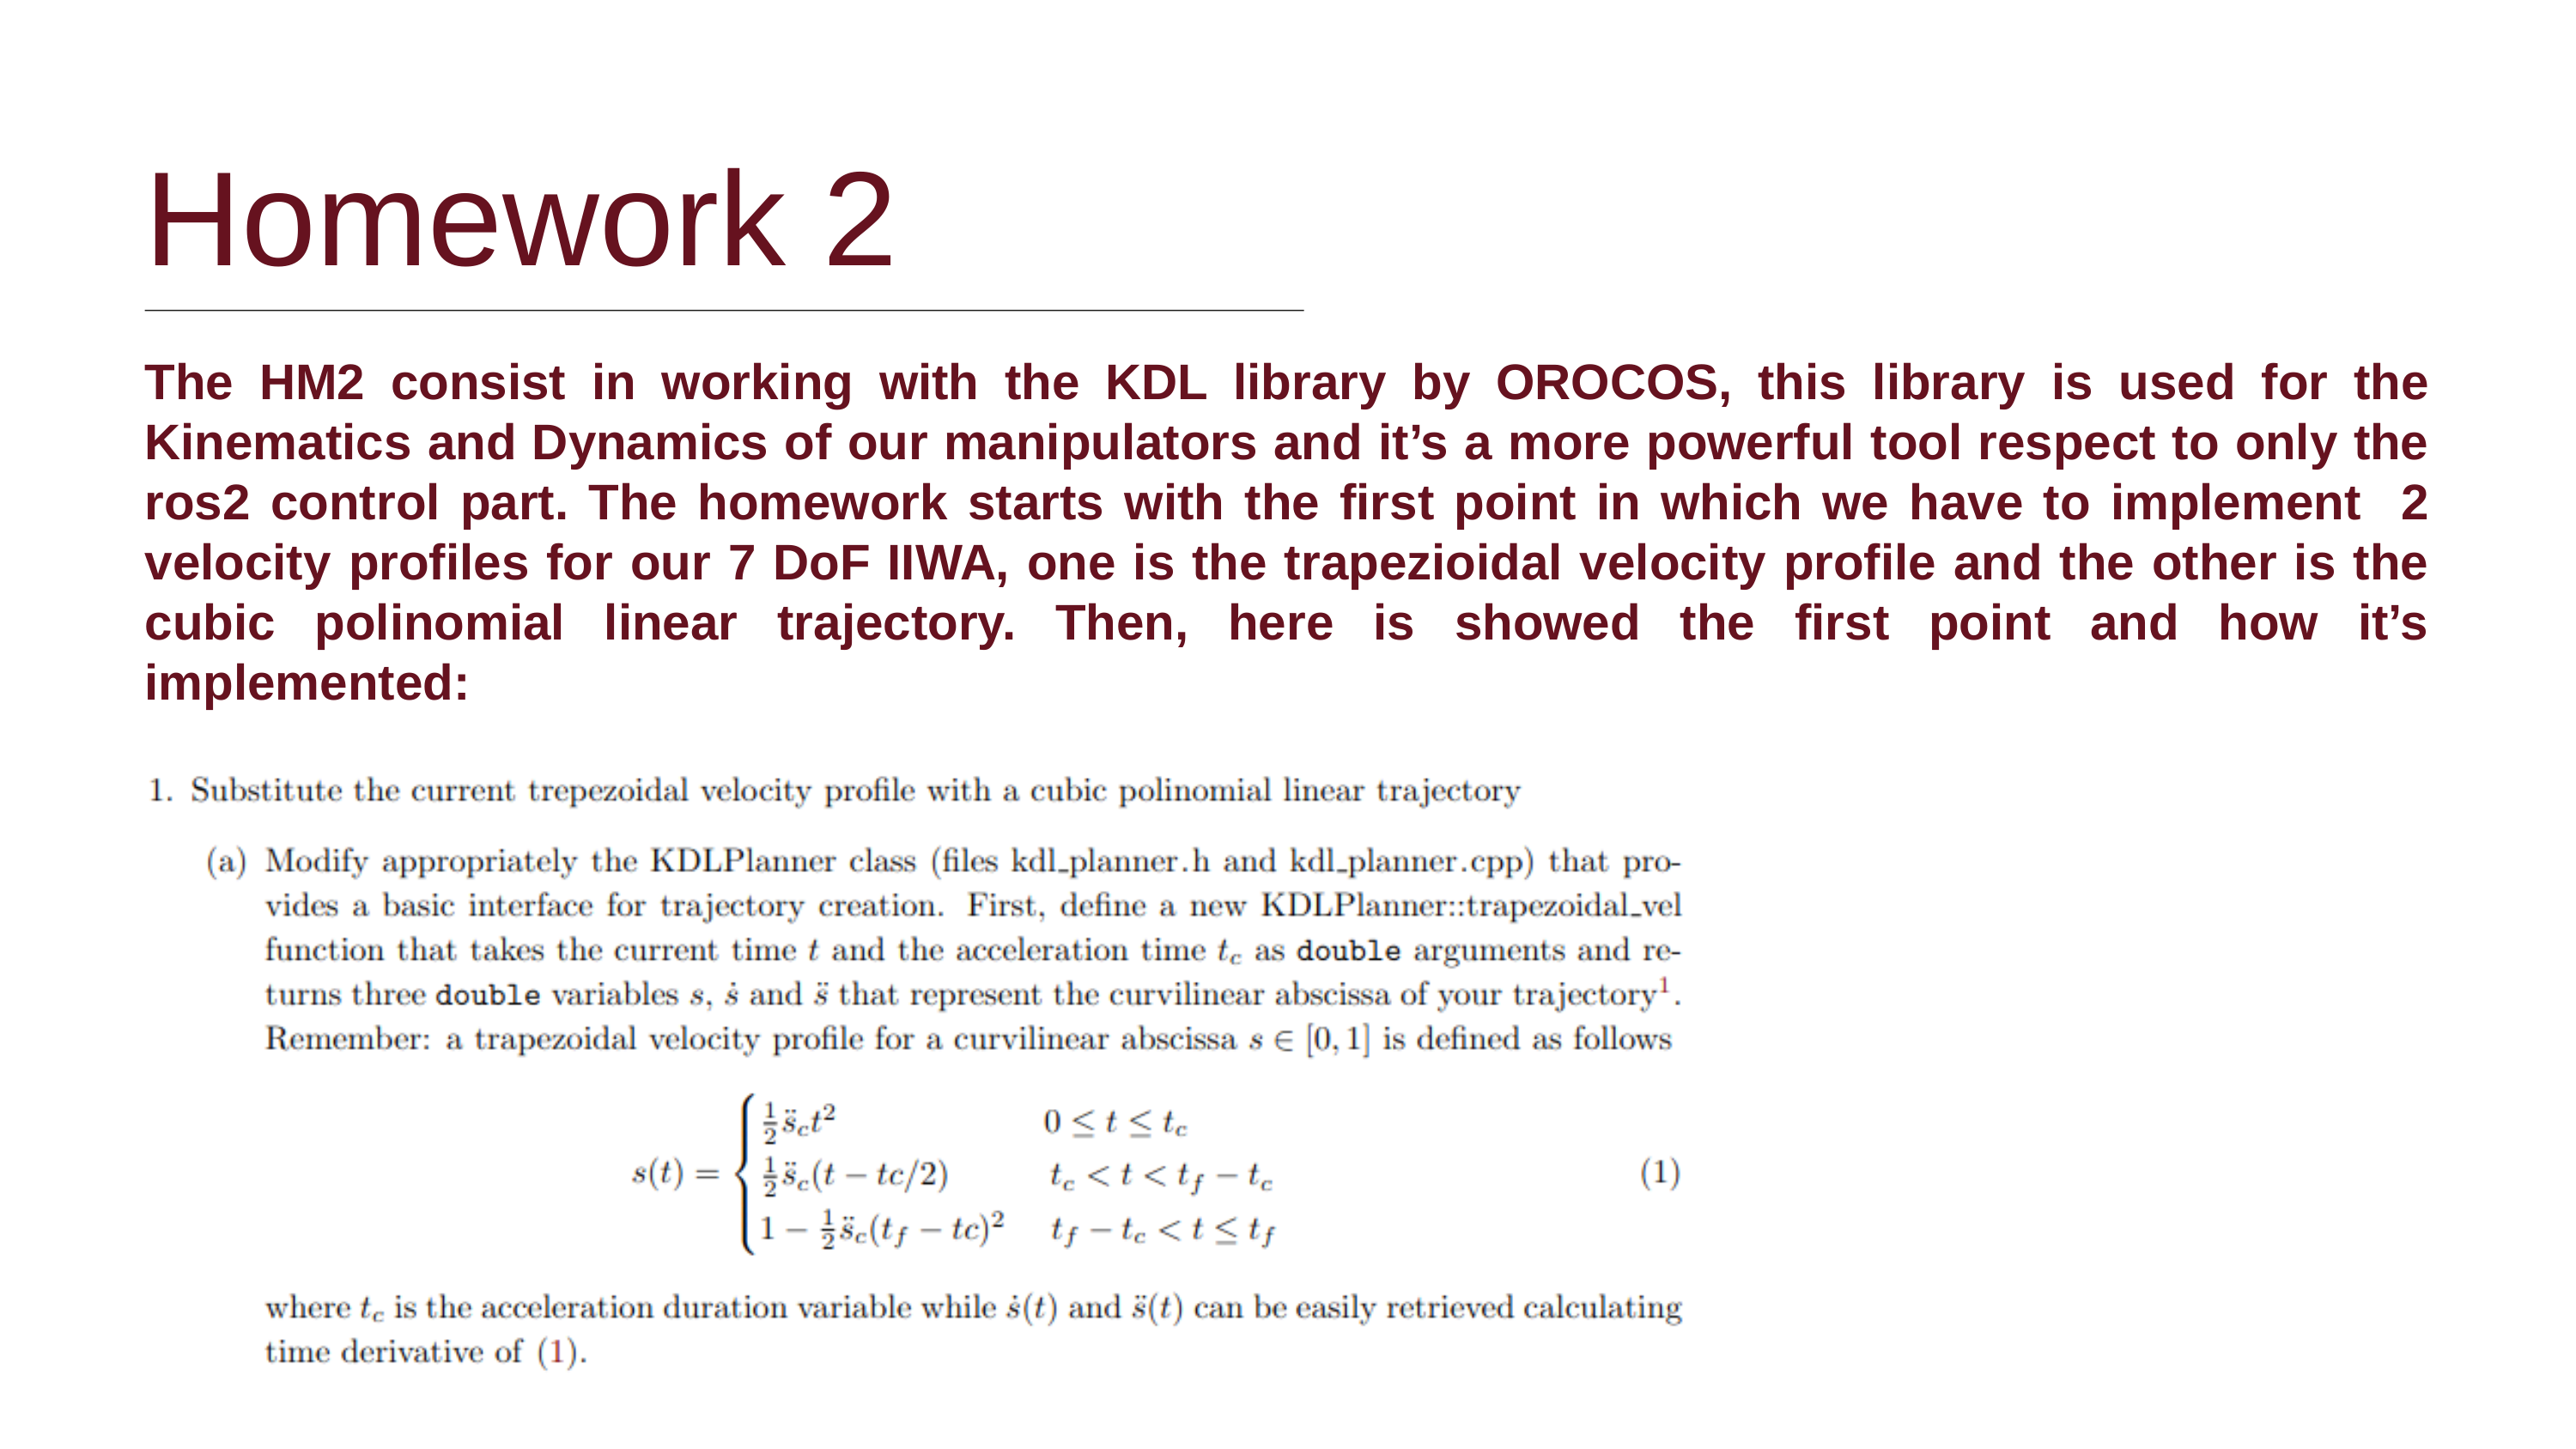

Homework 2

The HM2 consist in working with the KDL library by OROCOS, this library is used for the Kinematics and Dynamics of our manipulators and it’s a more powerful tool respect to only the ros2 control part. The homework starts with the first point in which we have to implement  2 velocity profiles for our 7 DoF IIWA, one is the trapezioidal velocity profile and the other is the cubic polinomial linear trajectory. Then, here is showed the first point and how it’s implemented: